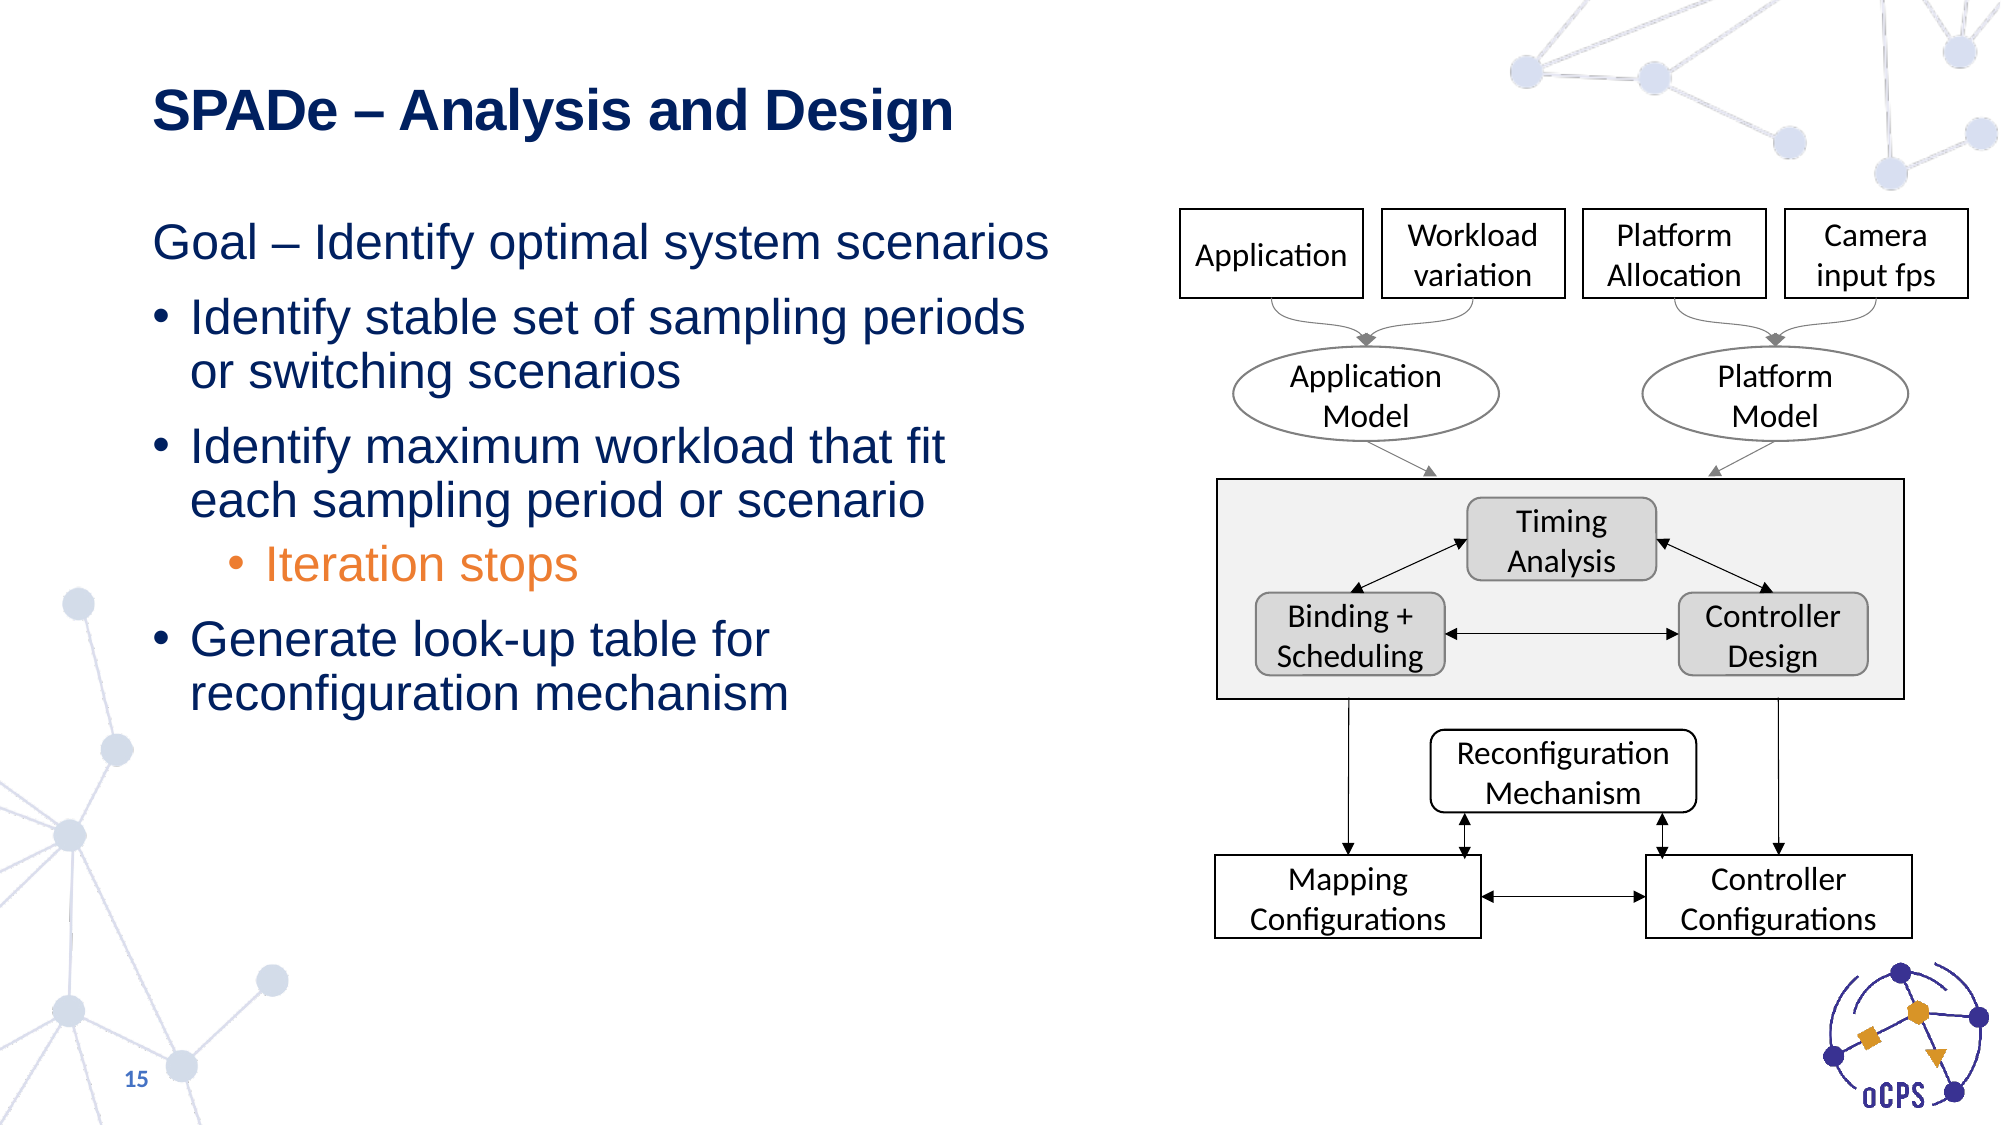

# SPADe – Analysis and Design
Goal – Identify optimal system scenarios
Identify stable set of sampling periods or switching scenarios
Identify maximum workload that fit each sampling period or scenario
Iteration stops
Generate look-up table for reconfiguration mechanism
Application
Workload variation
Platform Allocation
Camera input fps
Application Model
Platform Model

Timing Analysis
Binding + Scheduling
Controller Design
Reconfiguration Mechanism
Mapping Configurations
Controller Configurations
15